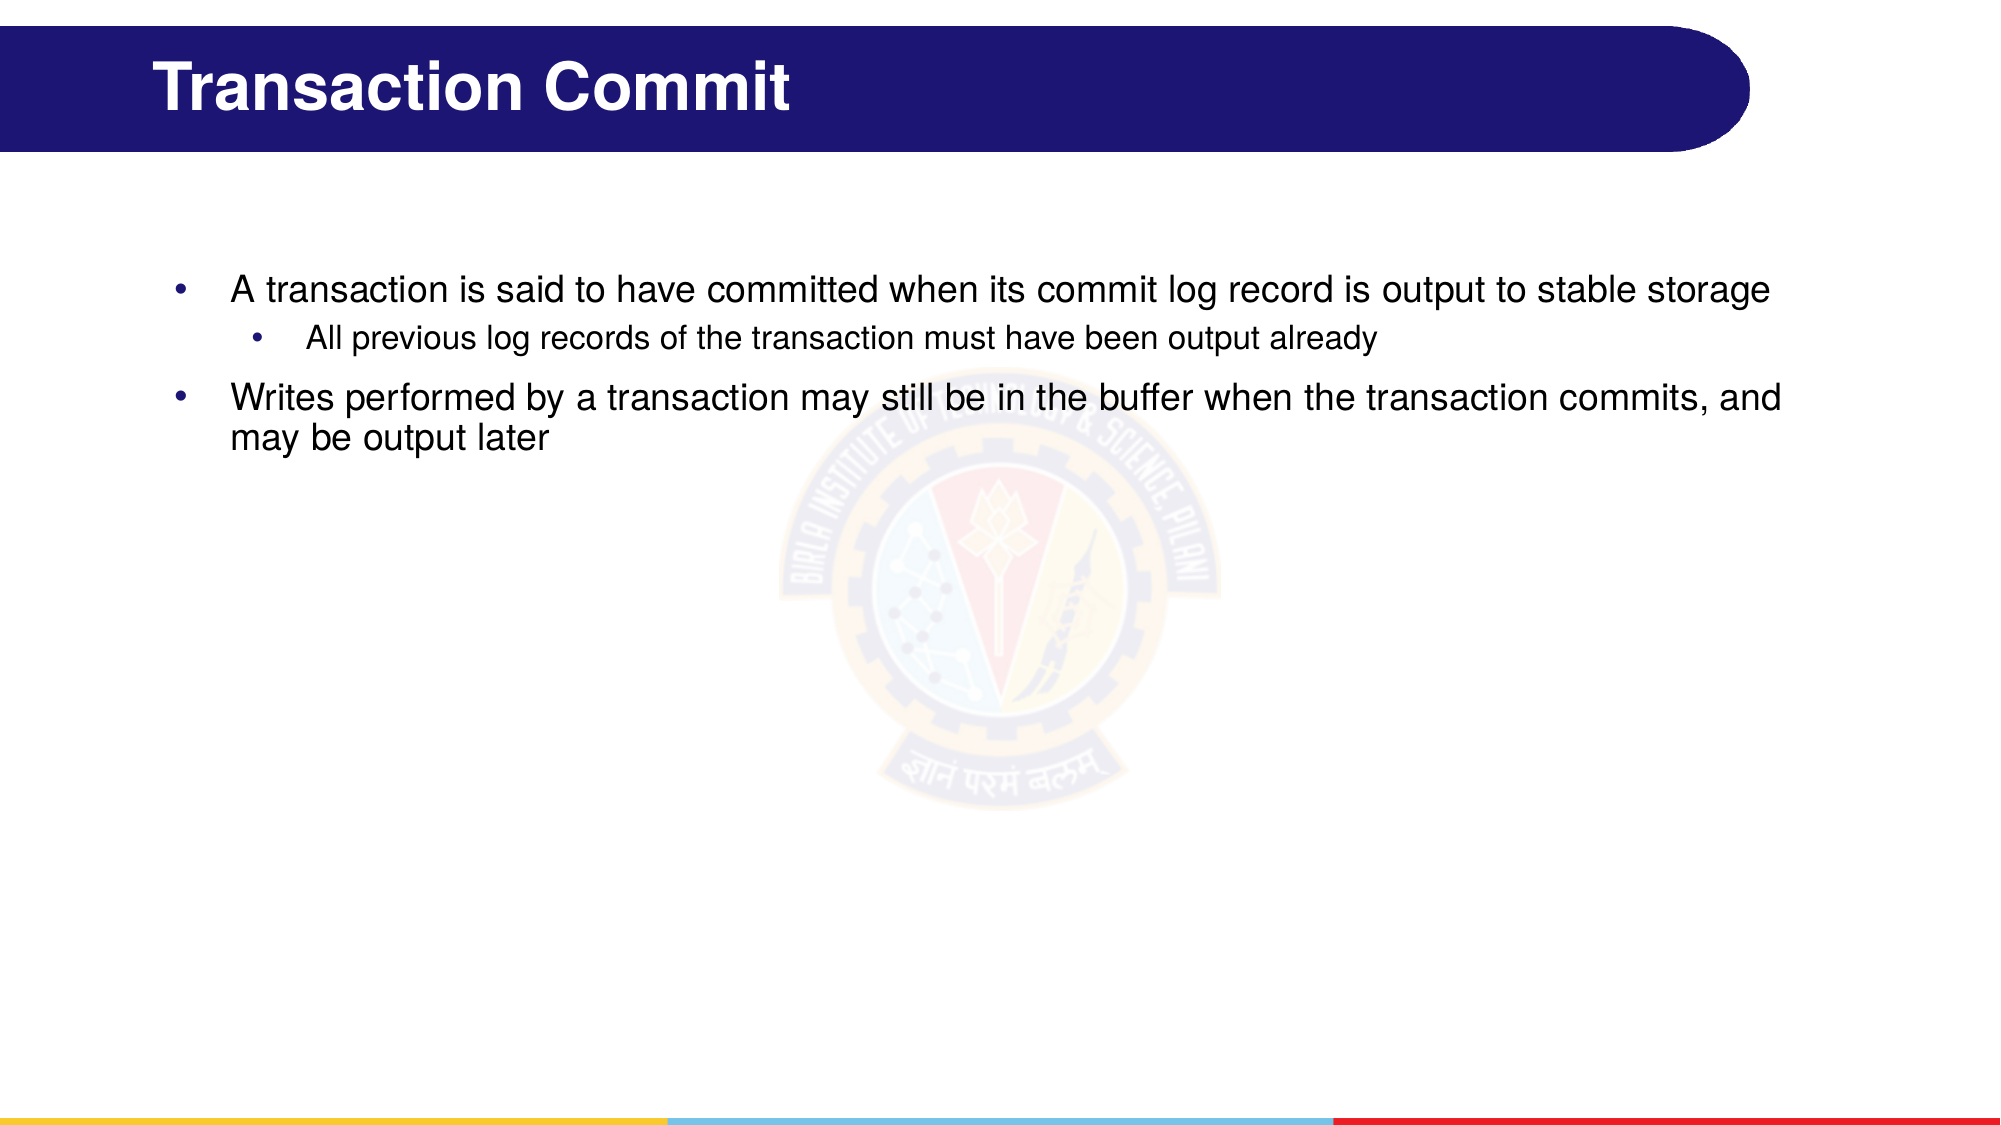

# Transaction Commit

A transaction is said to have committed when its commit log record is output to stable storage
All previous log records of the transaction must have been output already
Writes performed by a transaction may still be in the buffer when the transaction commits, and may be output later